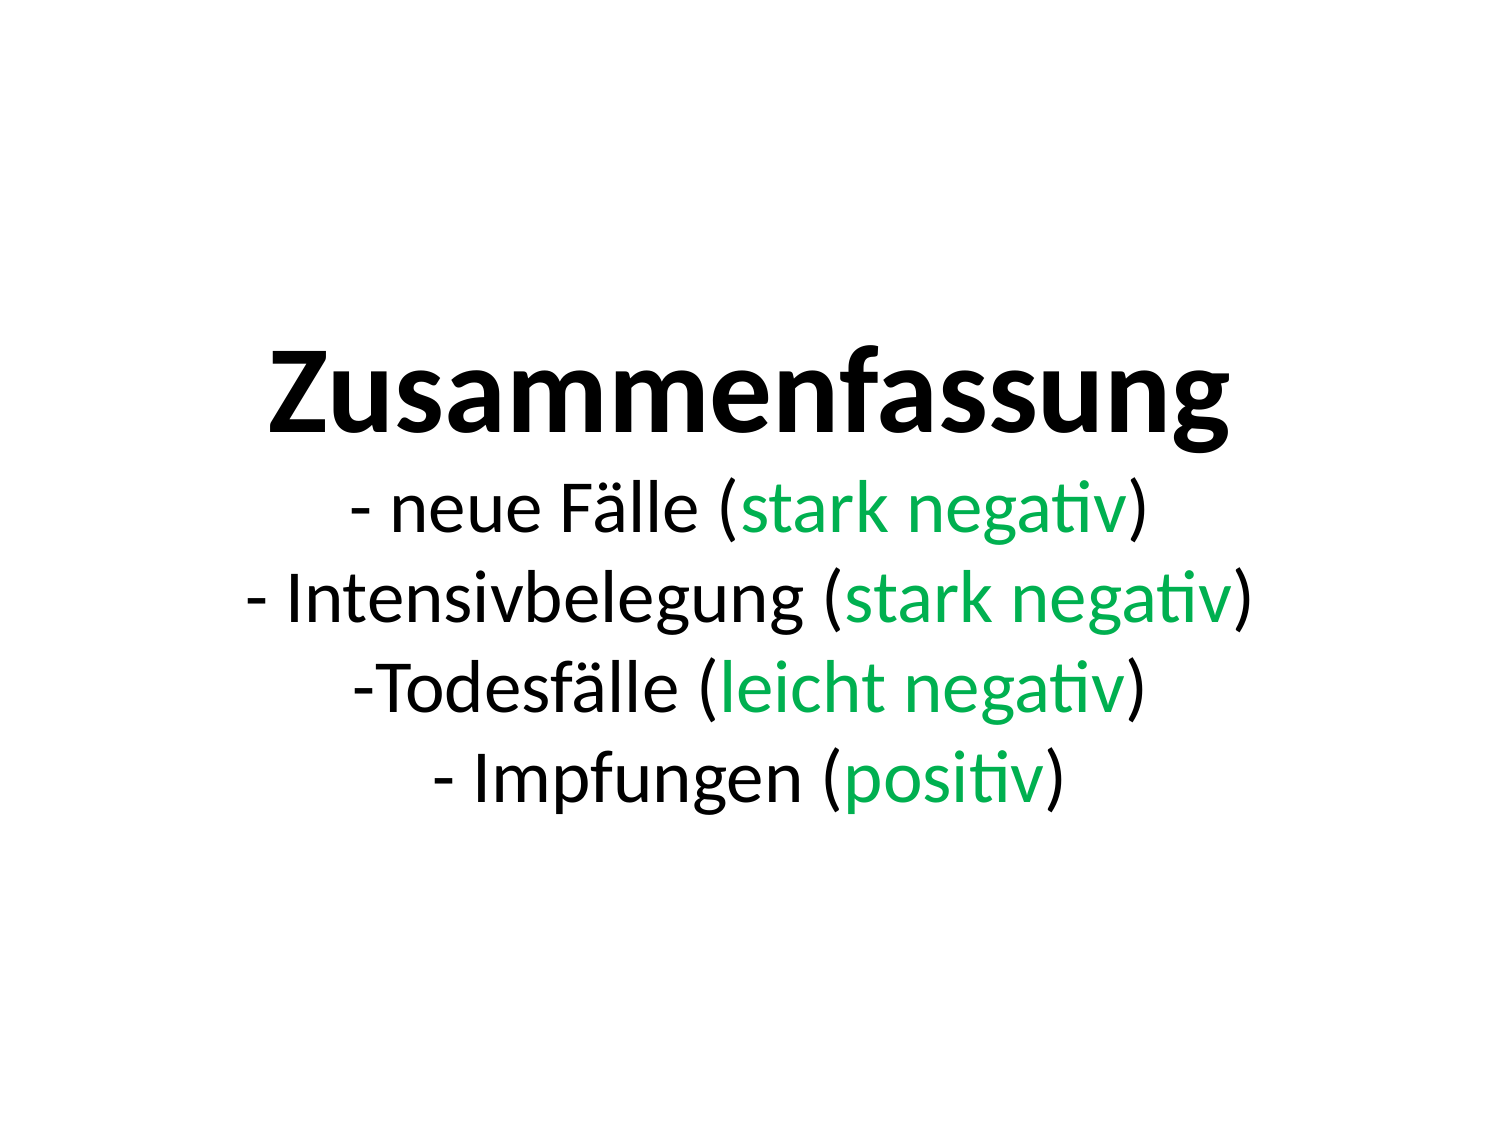

# Zusammenfassung - neue Fälle (stark negativ) - Intensivbelegung (stark negativ) -Todesfälle (leicht negativ) - Impfungen (positiv)